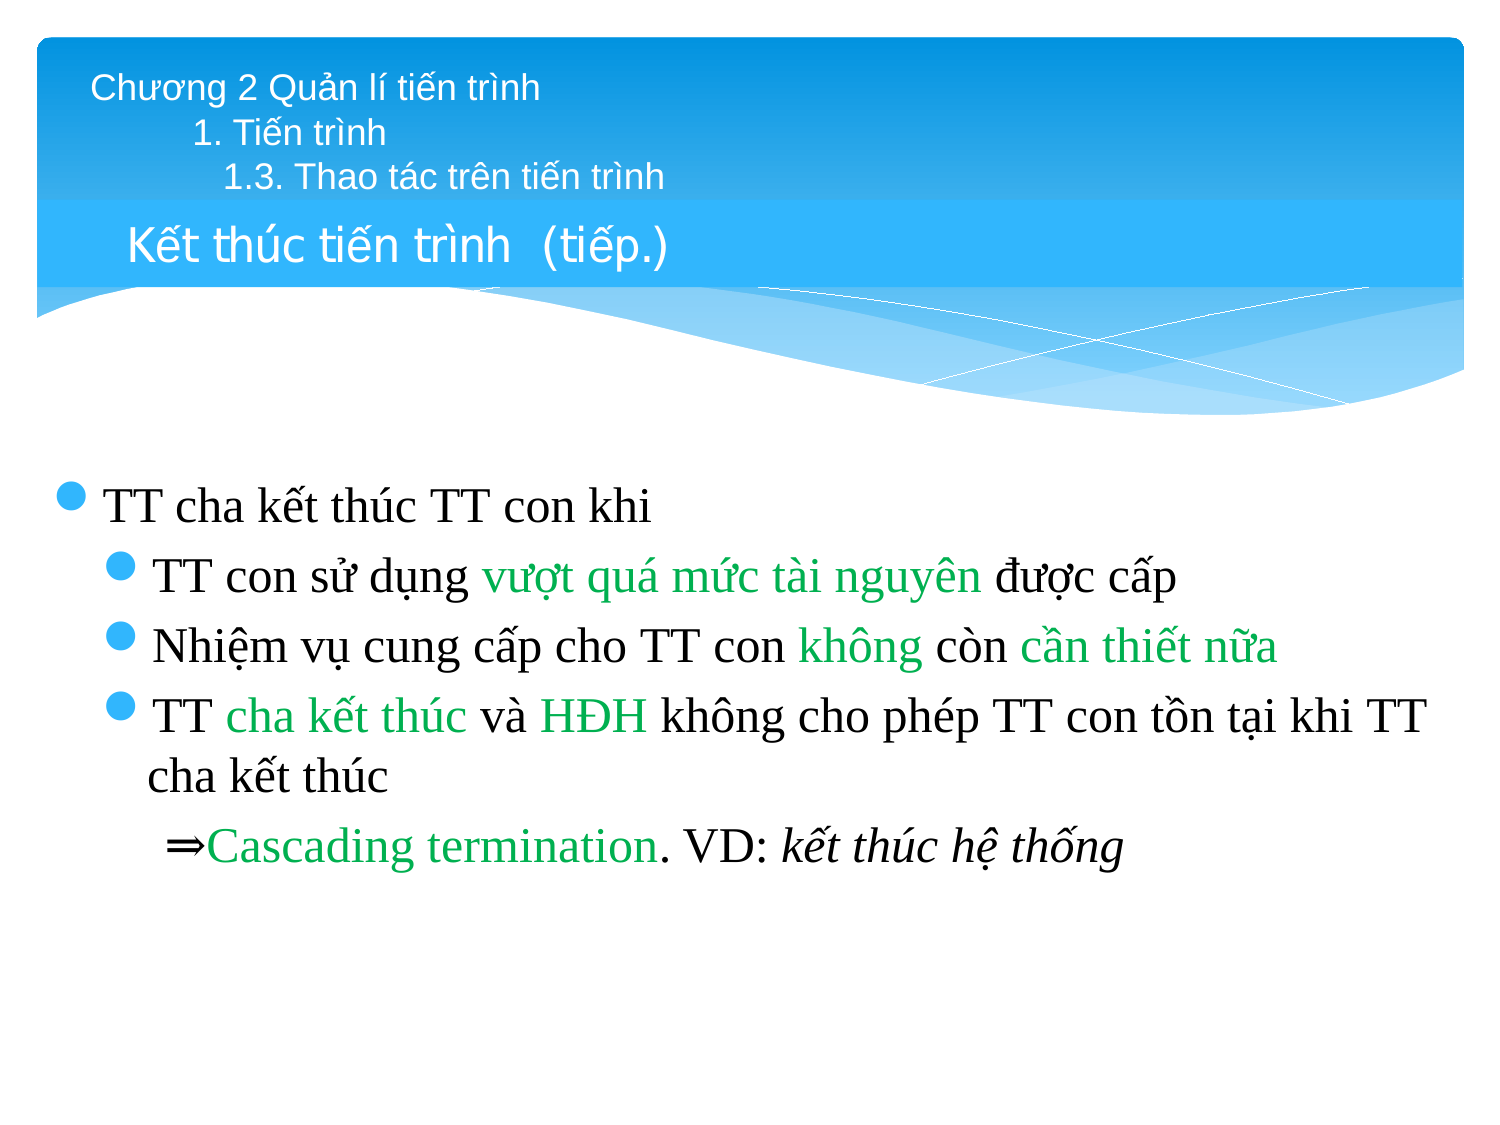

# Chương 2 Quản lí tiến trình 1. Tiến trình 1.3. Thao tác trên tiến trình
Kết thúc tiến trình  (tiếp.)

TT cha kết thúc TT con khi
TT con sử dụng vượt quá mức tài nguyên được cấp
Nhiệm vụ cung cấp cho TT con không còn cần thiết nữa
TT cha kết thúc và HĐH không cho phép TT con tồn tại khi TT cha kết thúc
     ⇒Cascading termination. VD: kết thúc hệ thống